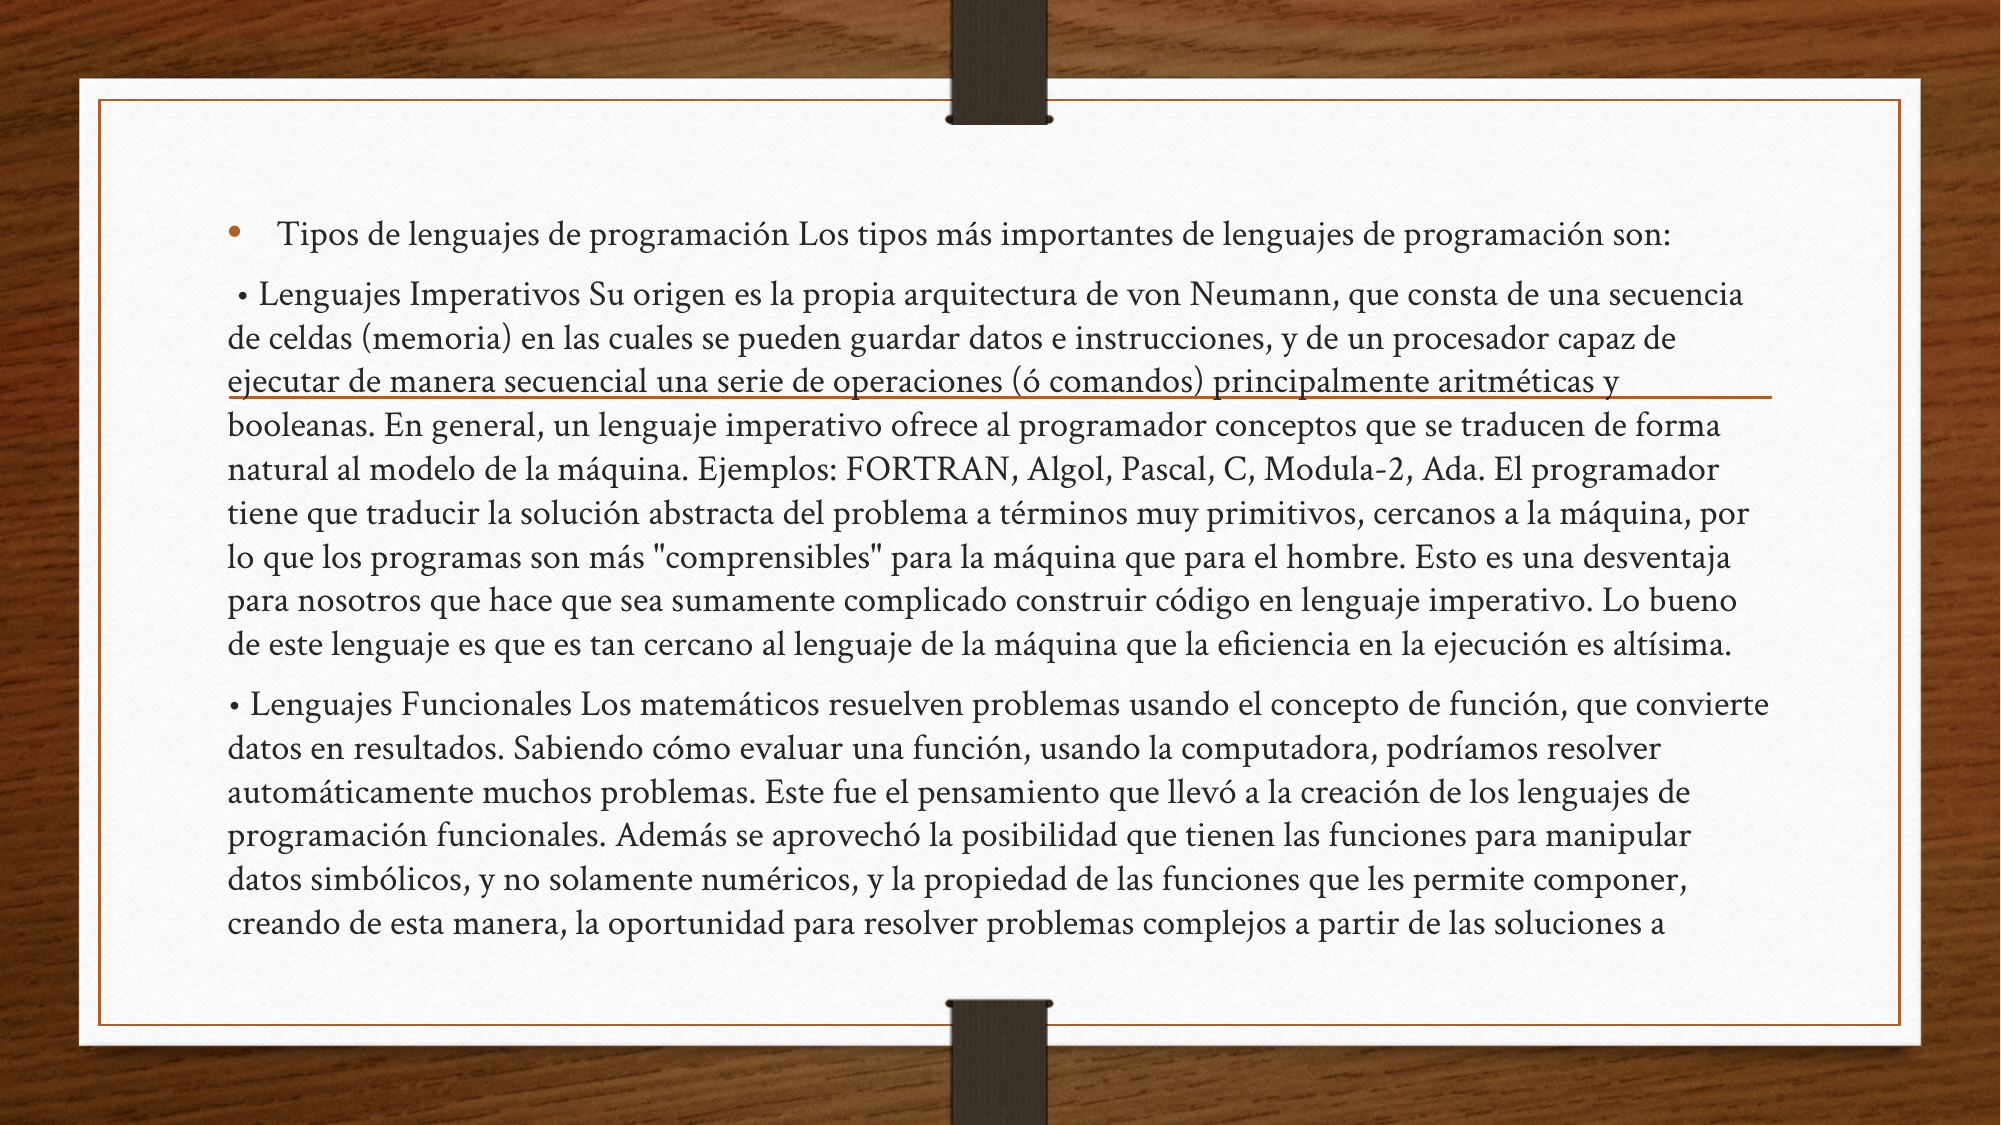

Tipos de lenguajes de programación Los tipos más importantes de lenguajes de programación son:
 • Lenguajes Imperativos Su origen es la propia arquitectura de von Neumann, que consta de una secuencia de celdas (memoria) en las cuales se pueden guardar datos e instrucciones, y de un procesador capaz de ejecutar de manera secuencial una serie de operaciones (ó comandos) principalmente aritméticas y booleanas. En general, un lenguaje imperativo ofrece al programador conceptos que se traducen de forma natural al modelo de la máquina. Ejemplos: FORTRAN, Algol, Pascal, C, Modula-2, Ada. El programador tiene que traducir la solución abstracta del problema a términos muy primitivos, cercanos a la máquina, por lo que los programas son más "comprensibles" para la máquina que para el hombre. Esto es una desventaja para nosotros que hace que sea sumamente complicado construir código en lenguaje imperativo. Lo bueno de este lenguaje es que es tan cercano al lenguaje de la máquina que la eficiencia en la ejecución es altísima.
• Lenguajes Funcionales Los matemáticos resuelven problemas usando el concepto de función, que convierte datos en resultados. Sabiendo cómo evaluar una función, usando la computadora, podríamos resolver automáticamente muchos problemas. Este fue el pensamiento que llevó a la creación de los lenguajes de programación funcionales. Además se aprovechó la posibilidad que tienen las funciones para manipular datos simbólicos, y no solamente numéricos, y la propiedad de las funciones que les permite componer, creando de esta manera, la oportunidad para resolver problemas complejos a partir de las soluciones a